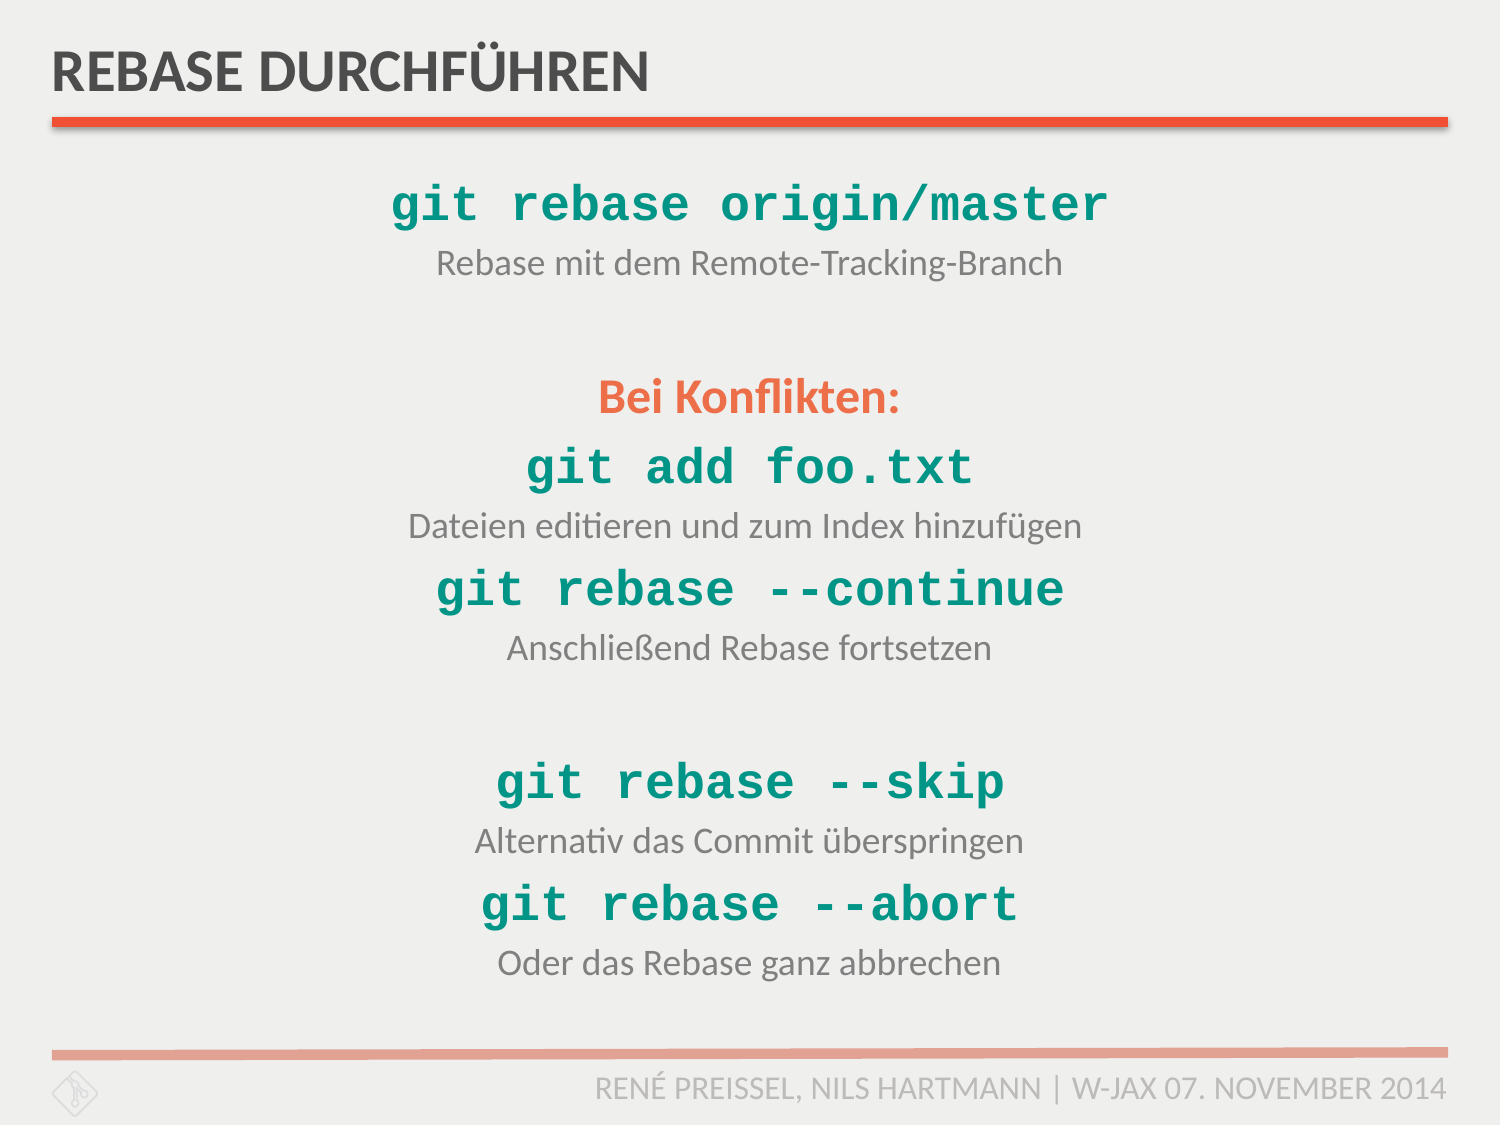

# REBASE DURCHFÜHREN
git rebase origin/master
Rebase mit dem Remote-Tracking-Branch

Bei Konflikten:
git add foo.txt
Dateien editieren und zum Index hinzufügen
git rebase --continue
Anschließend Rebase fortsetzen

git rebase --skip
Alternativ das Commit überspringen
git rebase --abort
Oder das Rebase ganz abbrechen